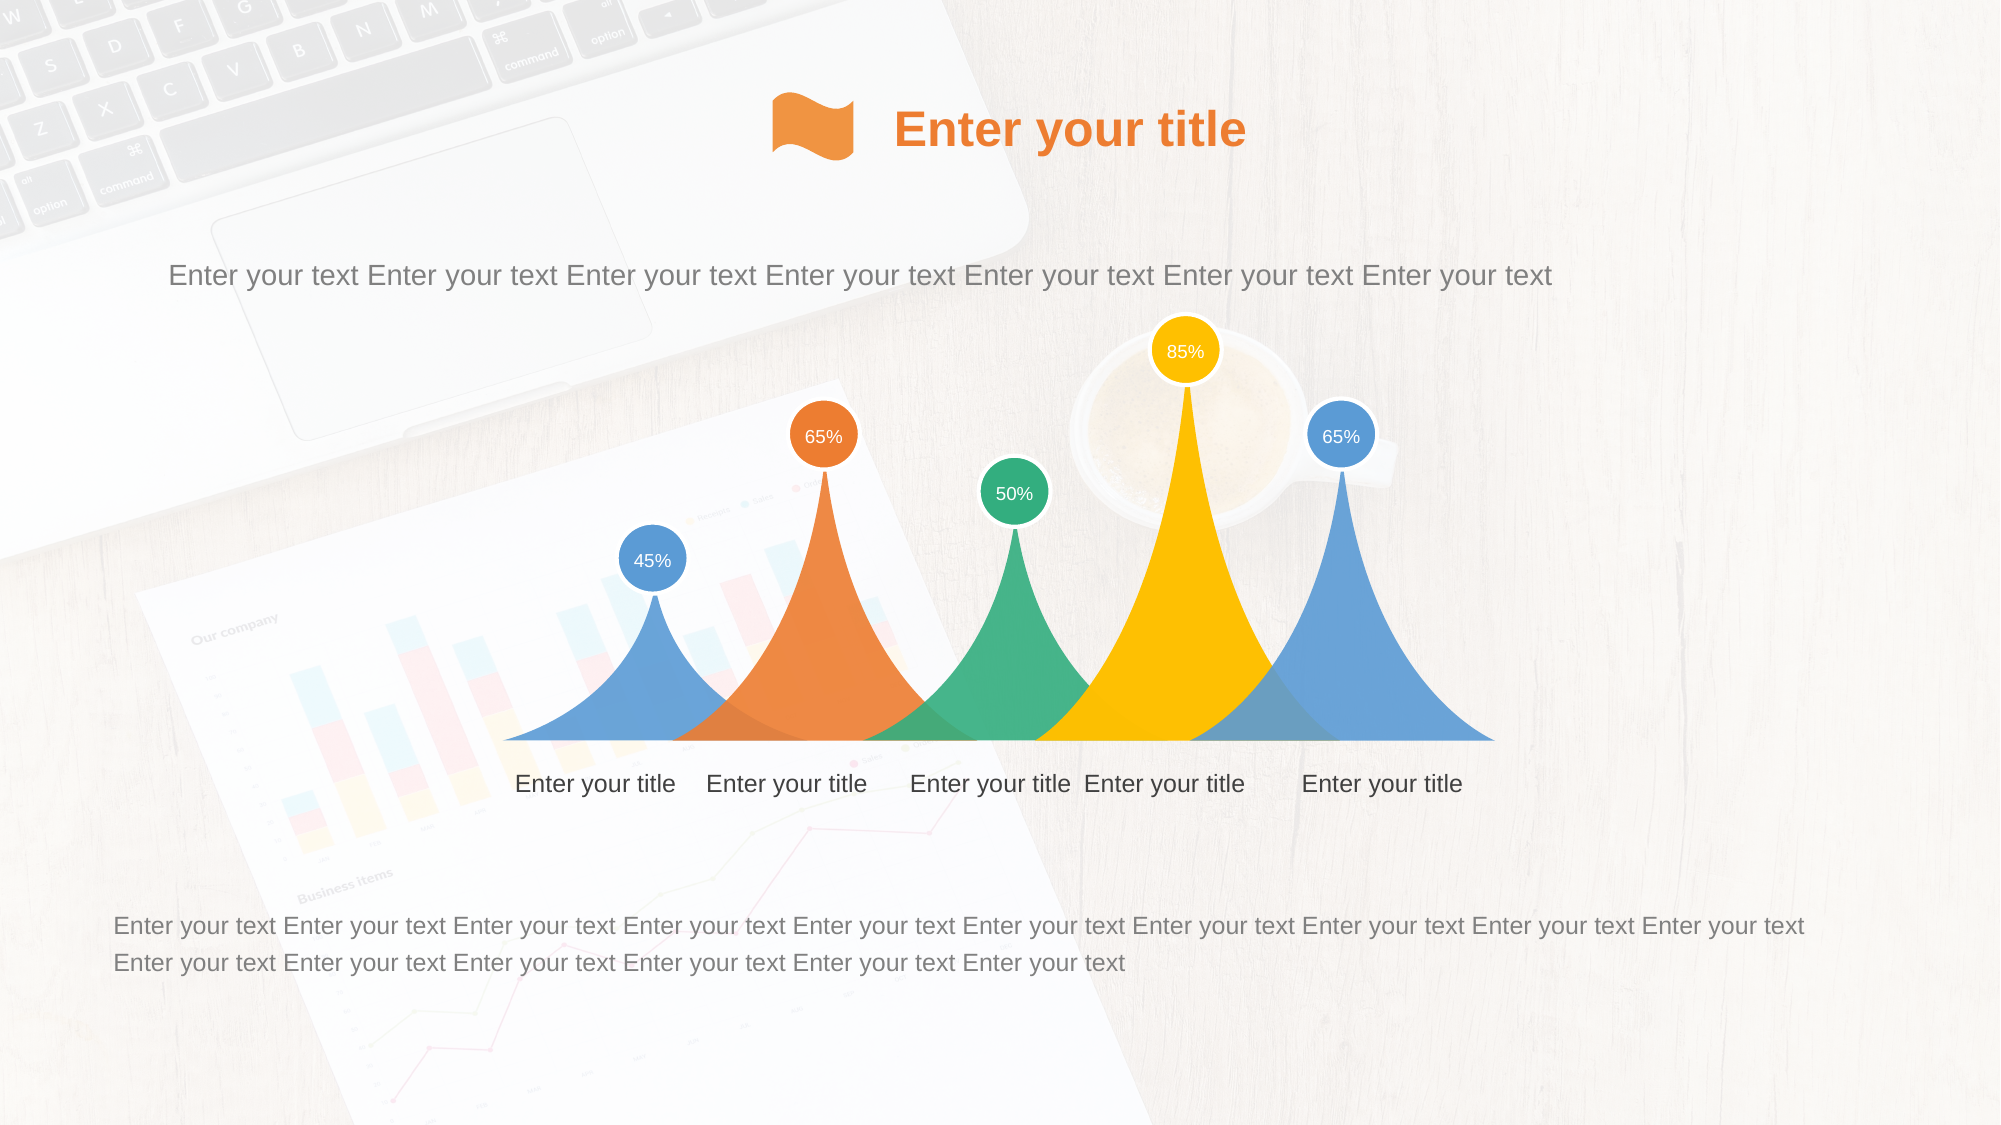

Enter your title

Enter your text Enter your text Enter your text Enter your text Enter your text Enter your text Enter your text

85%

65%

65%

50%

45%

Enter your title
Enter your title
Enter your title
Enter your title
Enter your title
Enter your text Enter your text Enter your text Enter your text Enter your text Enter your text Enter your text Enter your text Enter your text Enter your text Enter your text Enter your text Enter your text Enter your text Enter your text Enter your text